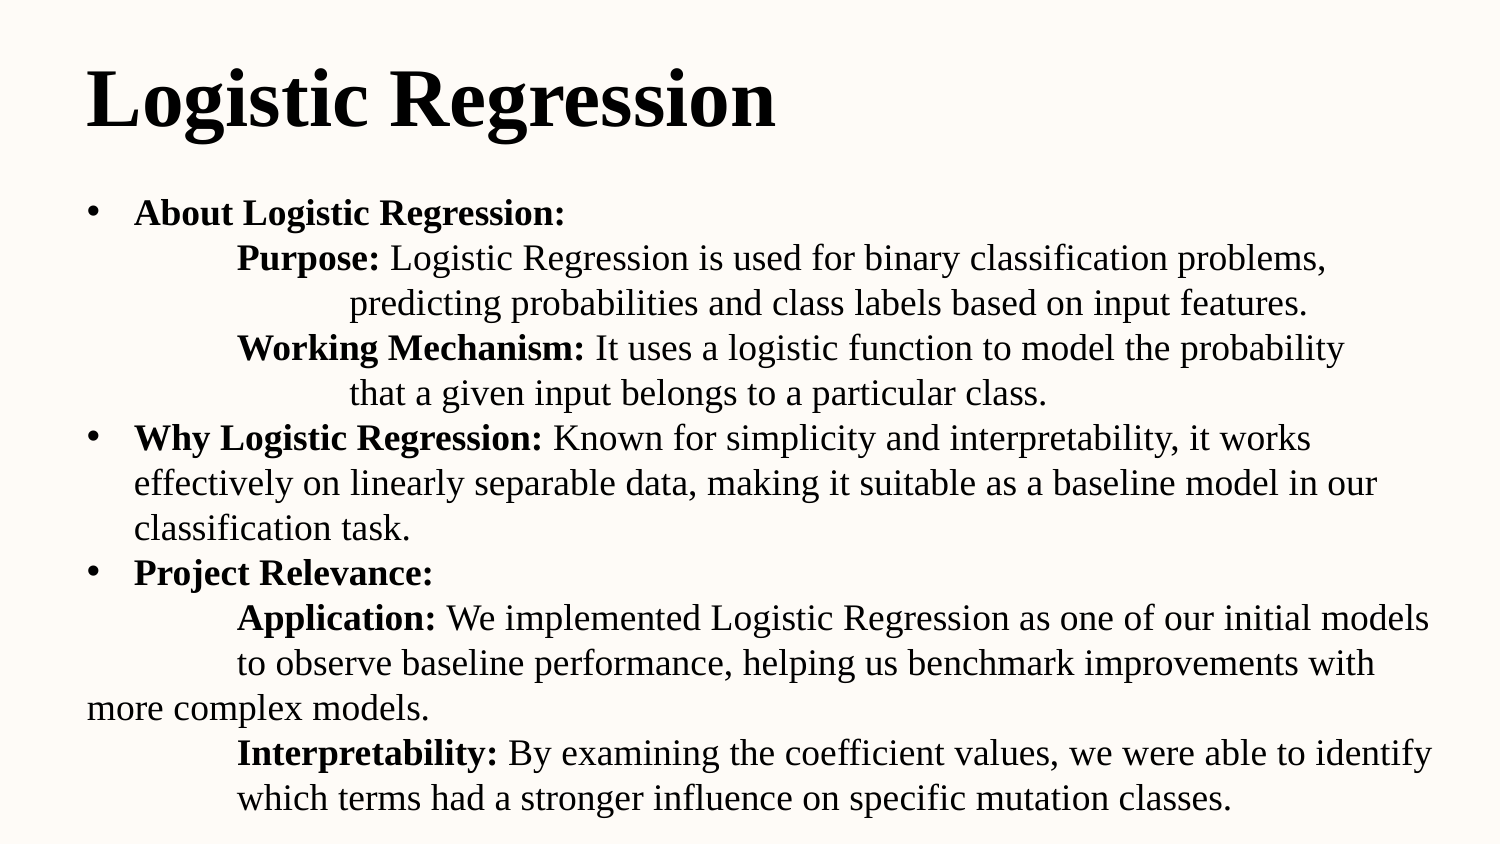

Logistic Regression
About Logistic Regression:
	Purpose: Logistic Regression is used for binary classification problems,          predicting probabilities and class labels based on input features.
	Working Mechanism: It uses a logistic function to model the probability        that a given input belongs to a particular class.
Why Logistic Regression: Known for simplicity and interpretability, it works effectively on linearly separable data, making it suitable as a baseline model in our classification task.
Project Relevance:
	Application: We implemented Logistic Regression as one of our initial models 	to observe baseline performance, helping us benchmark improvements with 	more complex models.
	Interpretability: By examining the coefficient values, we were able to identify 	which terms had a stronger influence on specific mutation classes.